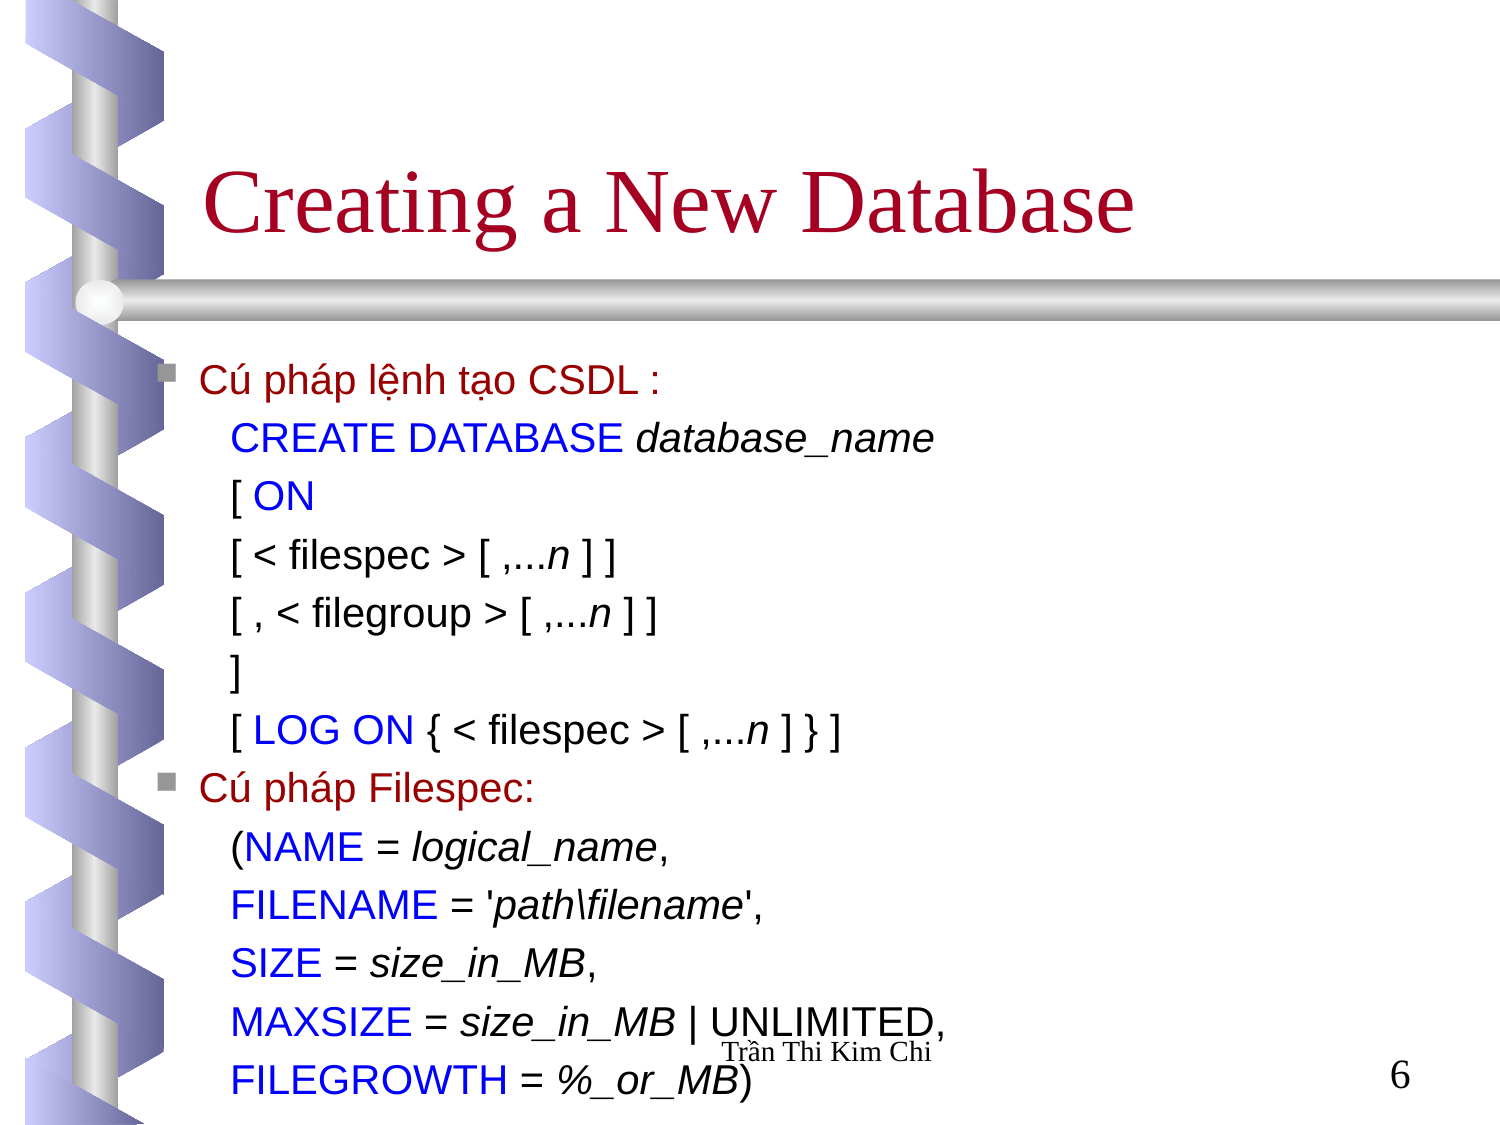

# Creating a New Database
Cú pháp lệnh tạo CSDL :
CREATE DATABASE database_name
[ ON
[ < filespec > [ ,...n ] ]
[ , < filegroup > [ ,...n ] ]
]
[ LOG ON { < filespec > [ ,...n ] } ]
Cú pháp Filespec:
(NAME = logical_name,
FILENAME = 'path\filename',
SIZE = size_in_MB,
MAXSIZE = size_in_MB | UNLIMITED,
FILEGROWTH = %_or_MB)
Trần Thi Kim Chi